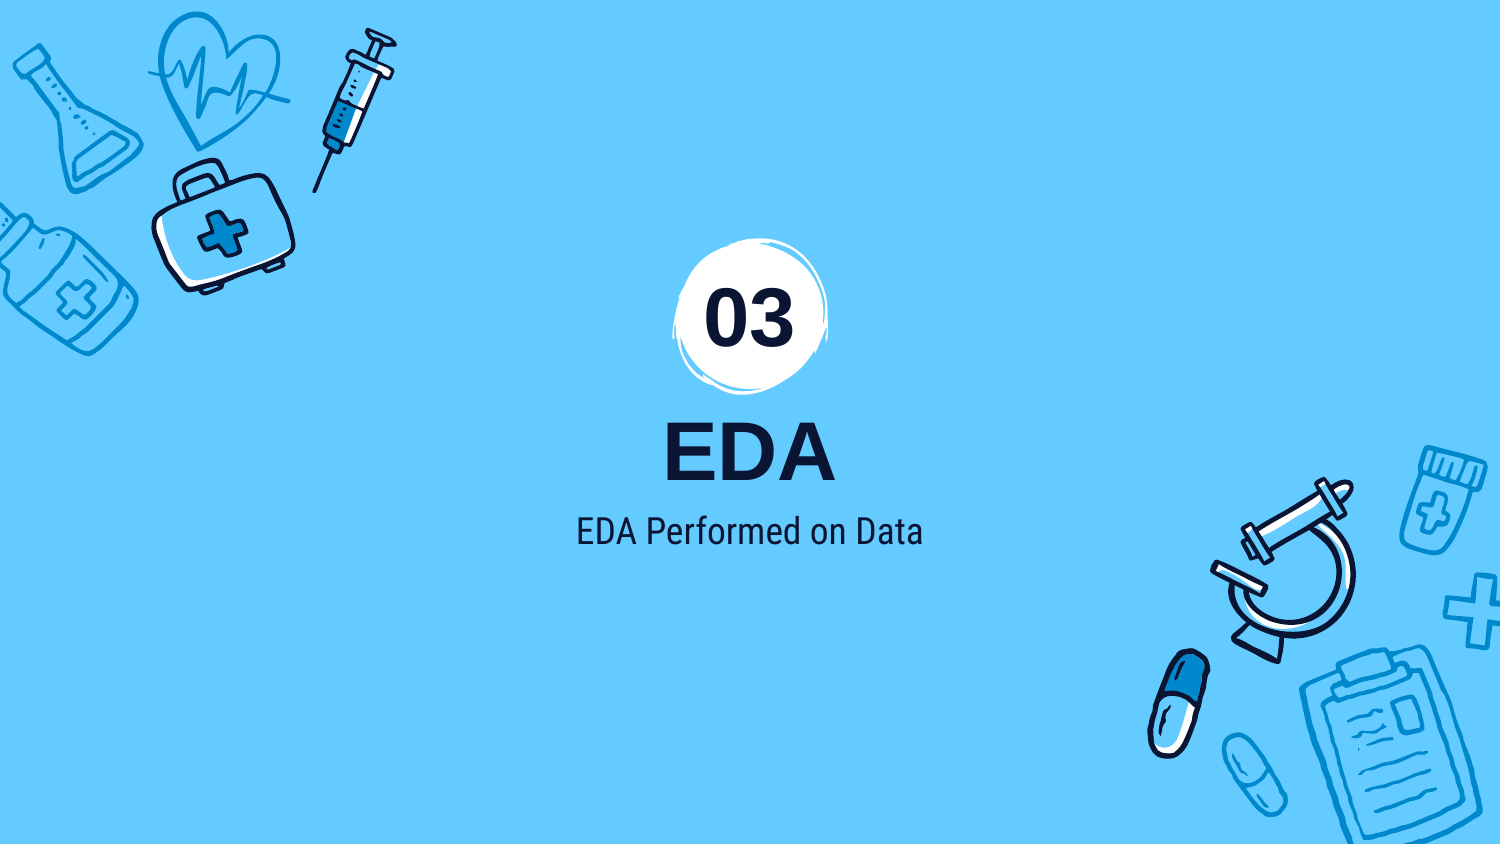

03
# EDA
EDA Performed on Data